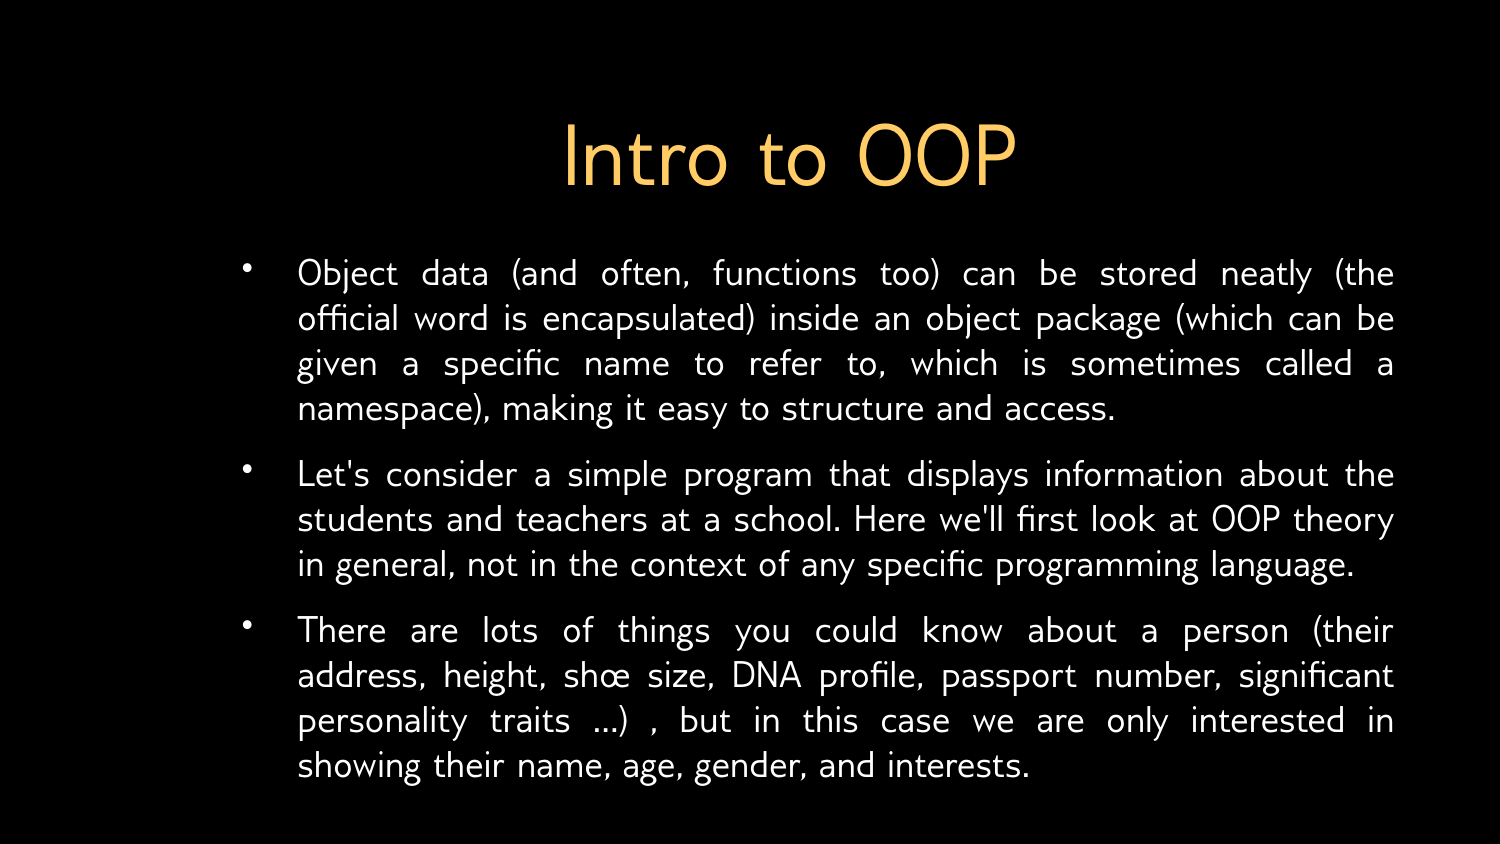

# Intro to OOP
Object data (and often, functions too) can be stored neatly (the official word is encapsulated) inside an object package (which can be given a specific name to refer to, which is sometimes called a namespace), making it easy to structure and access.
Let's consider a simple program that displays information about the students and teachers at a school. Here we'll first look at OOP theory in general, not in the context of any specific programming language.
There are lots of things you could know about a person (their address, height, shoe size, DNA profile, passport number, significant personality traits ...) , but in this case we are only interested in showing their name, age, gender, and interests.